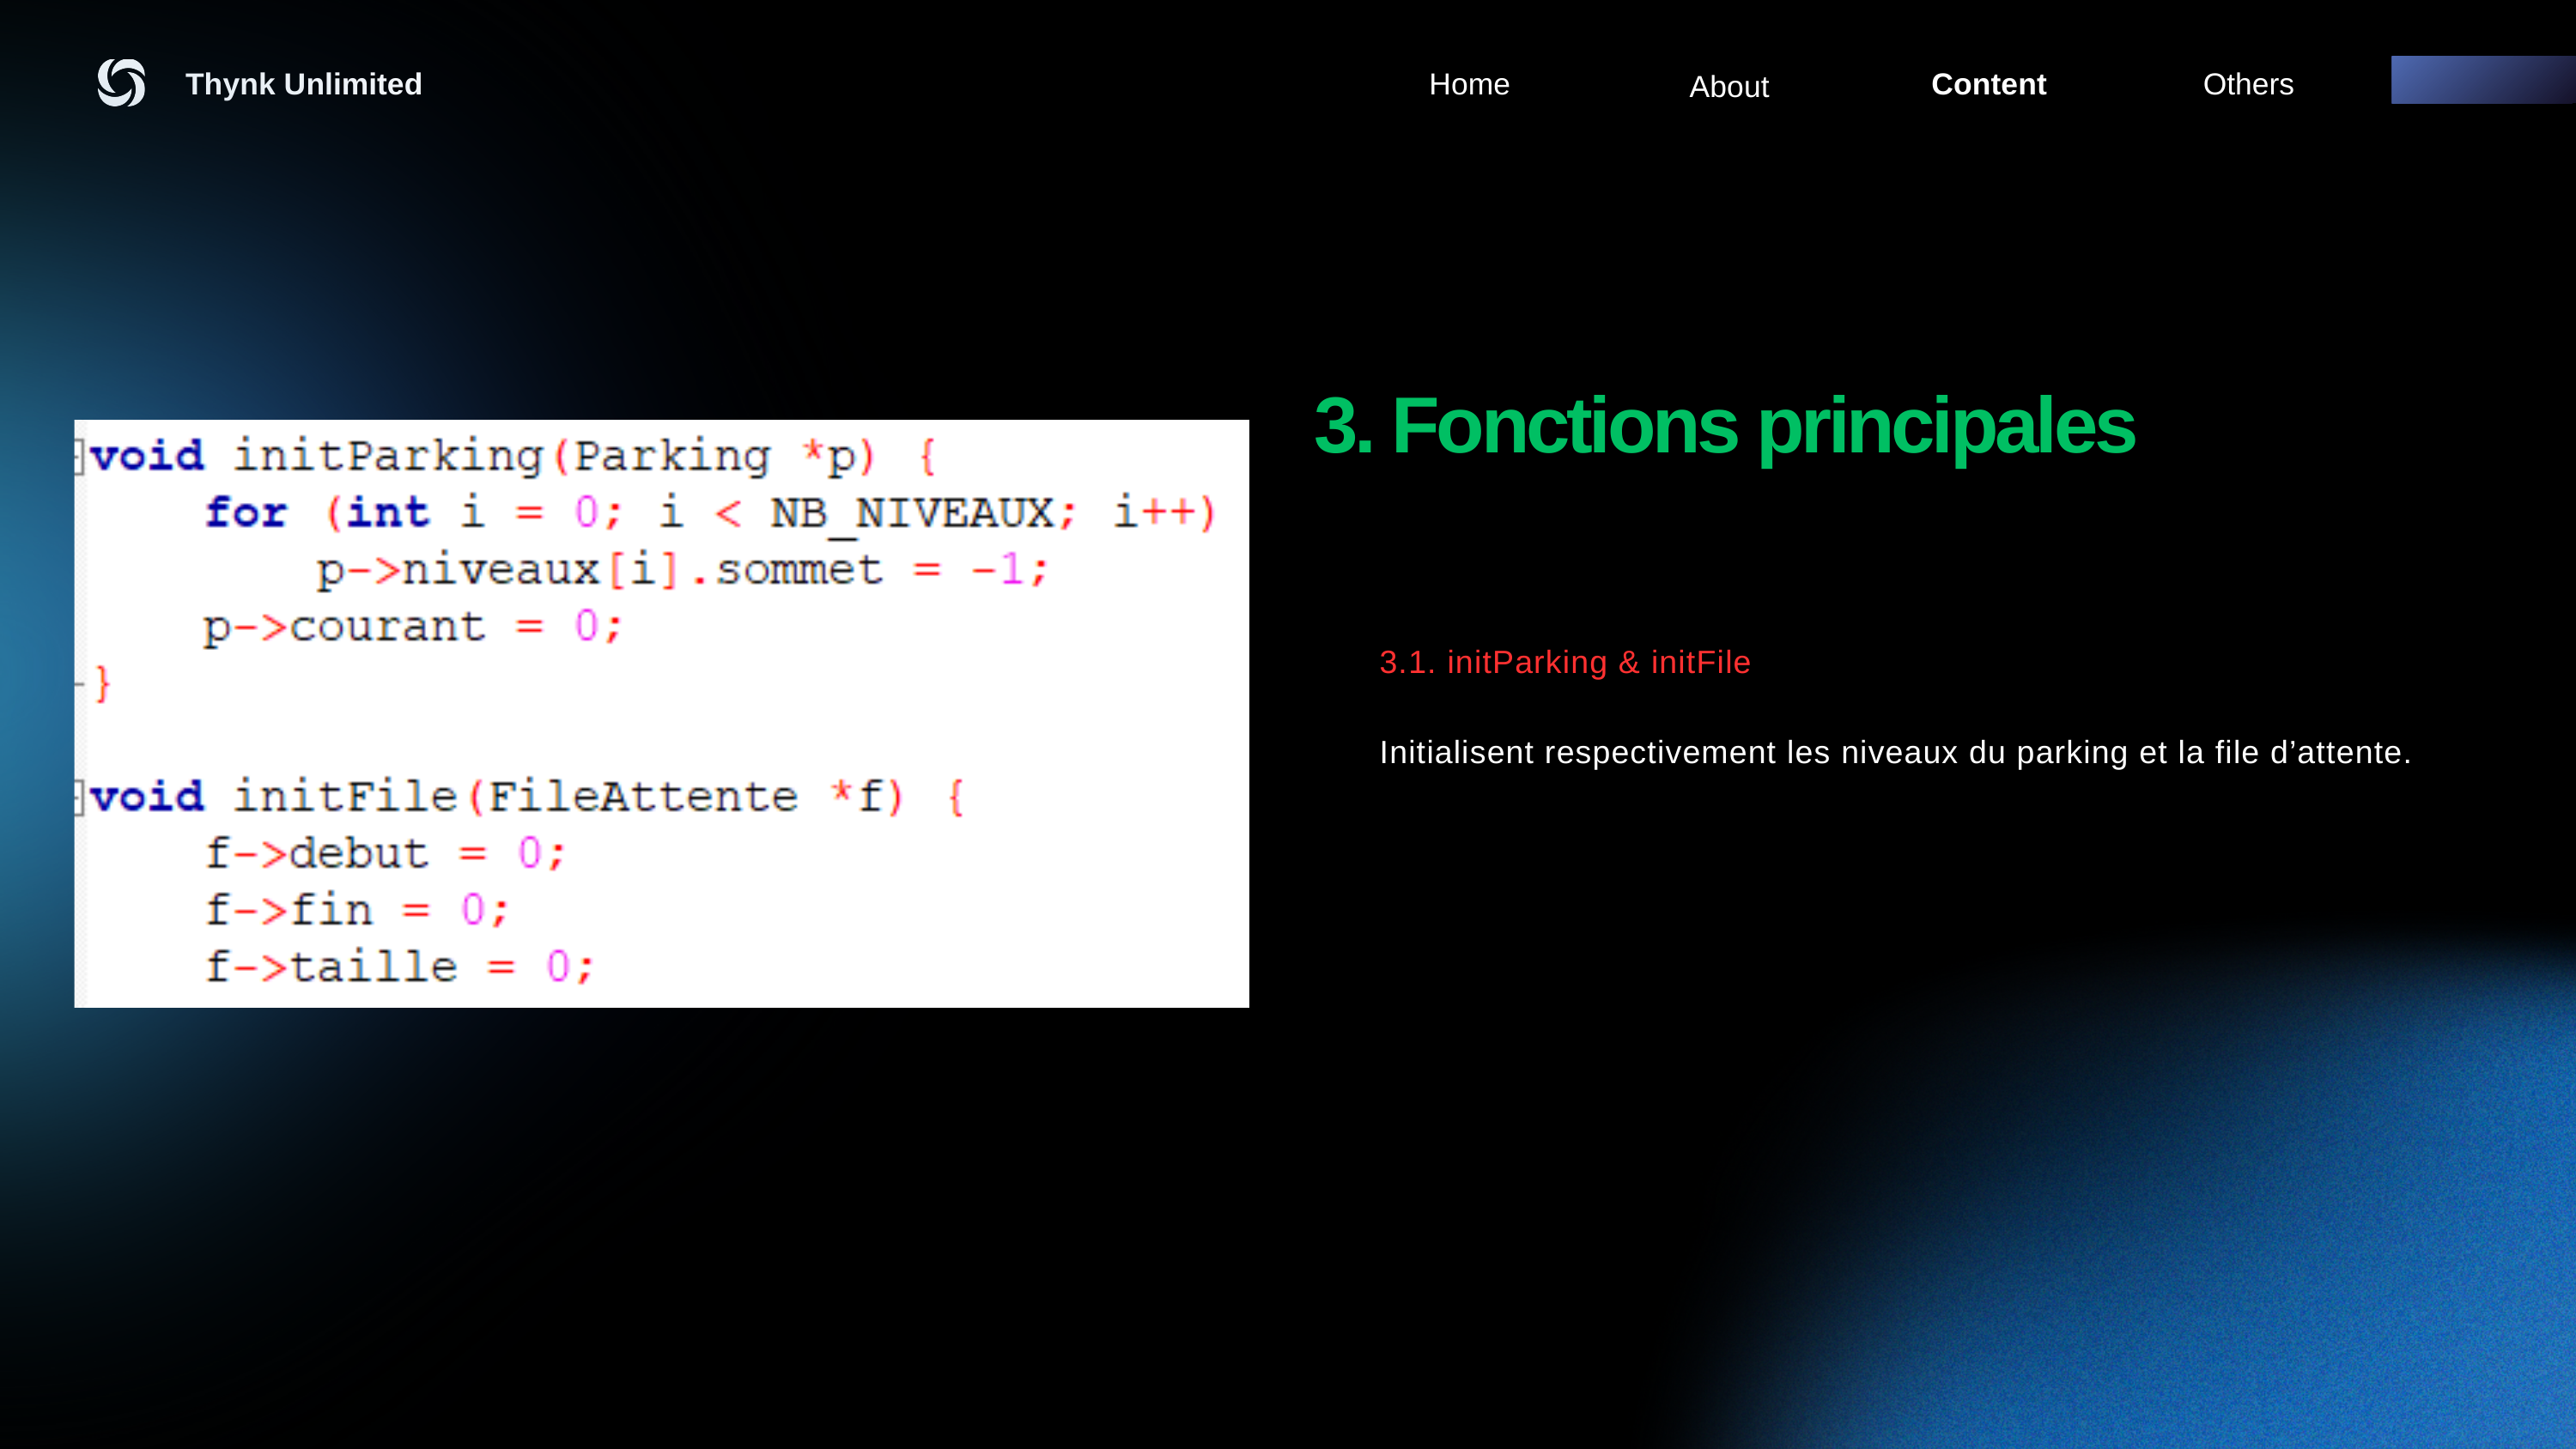

Thynk Unlimited
Home
Content
Others

About
3. Fonctions principales

3.1. initParking & initFile

Initialisent respectivement les niveaux du parking et la file d’attente.